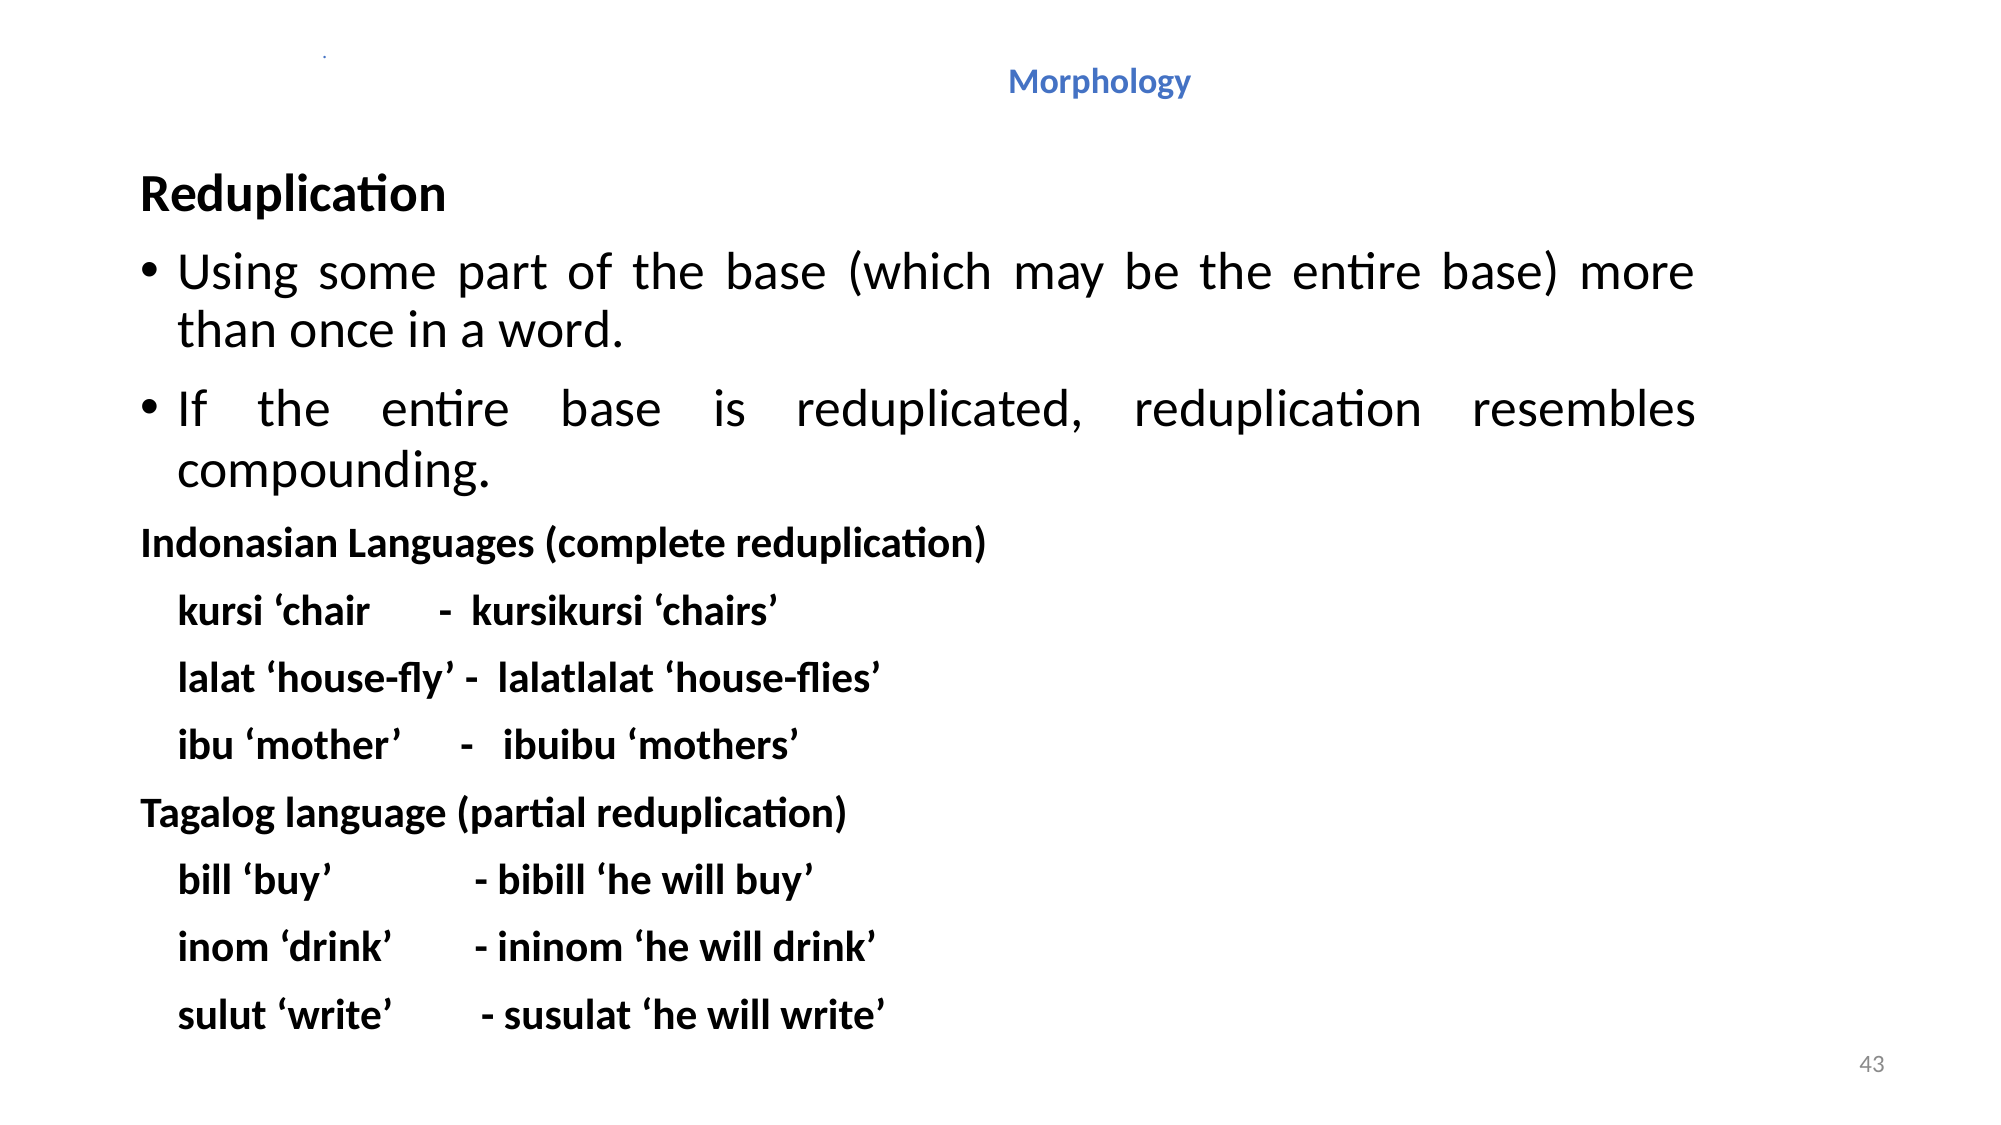

Morphology
# Reduplication
Using some part of the base (which may be the entire base) more than once in a word.
If the entire base is reduplicated, reduplication resembles compounding.
Indonasian Languages (complete reduplication)
	kursi ‘chair       -  kursikursi ‘chairs’
	lalat ‘house-fly’ -  lalatlalat ‘house-flies’
	ibu ‘mother’      -   ibuibu ‘mothers’
Tagalog language (partial reduplication)
	bill ‘buy’		- bibill ‘he will buy’
	inom ‘drink’	- ininom ‘he will drink’
	sulut ‘write’         - susulat ‘he will write’
43